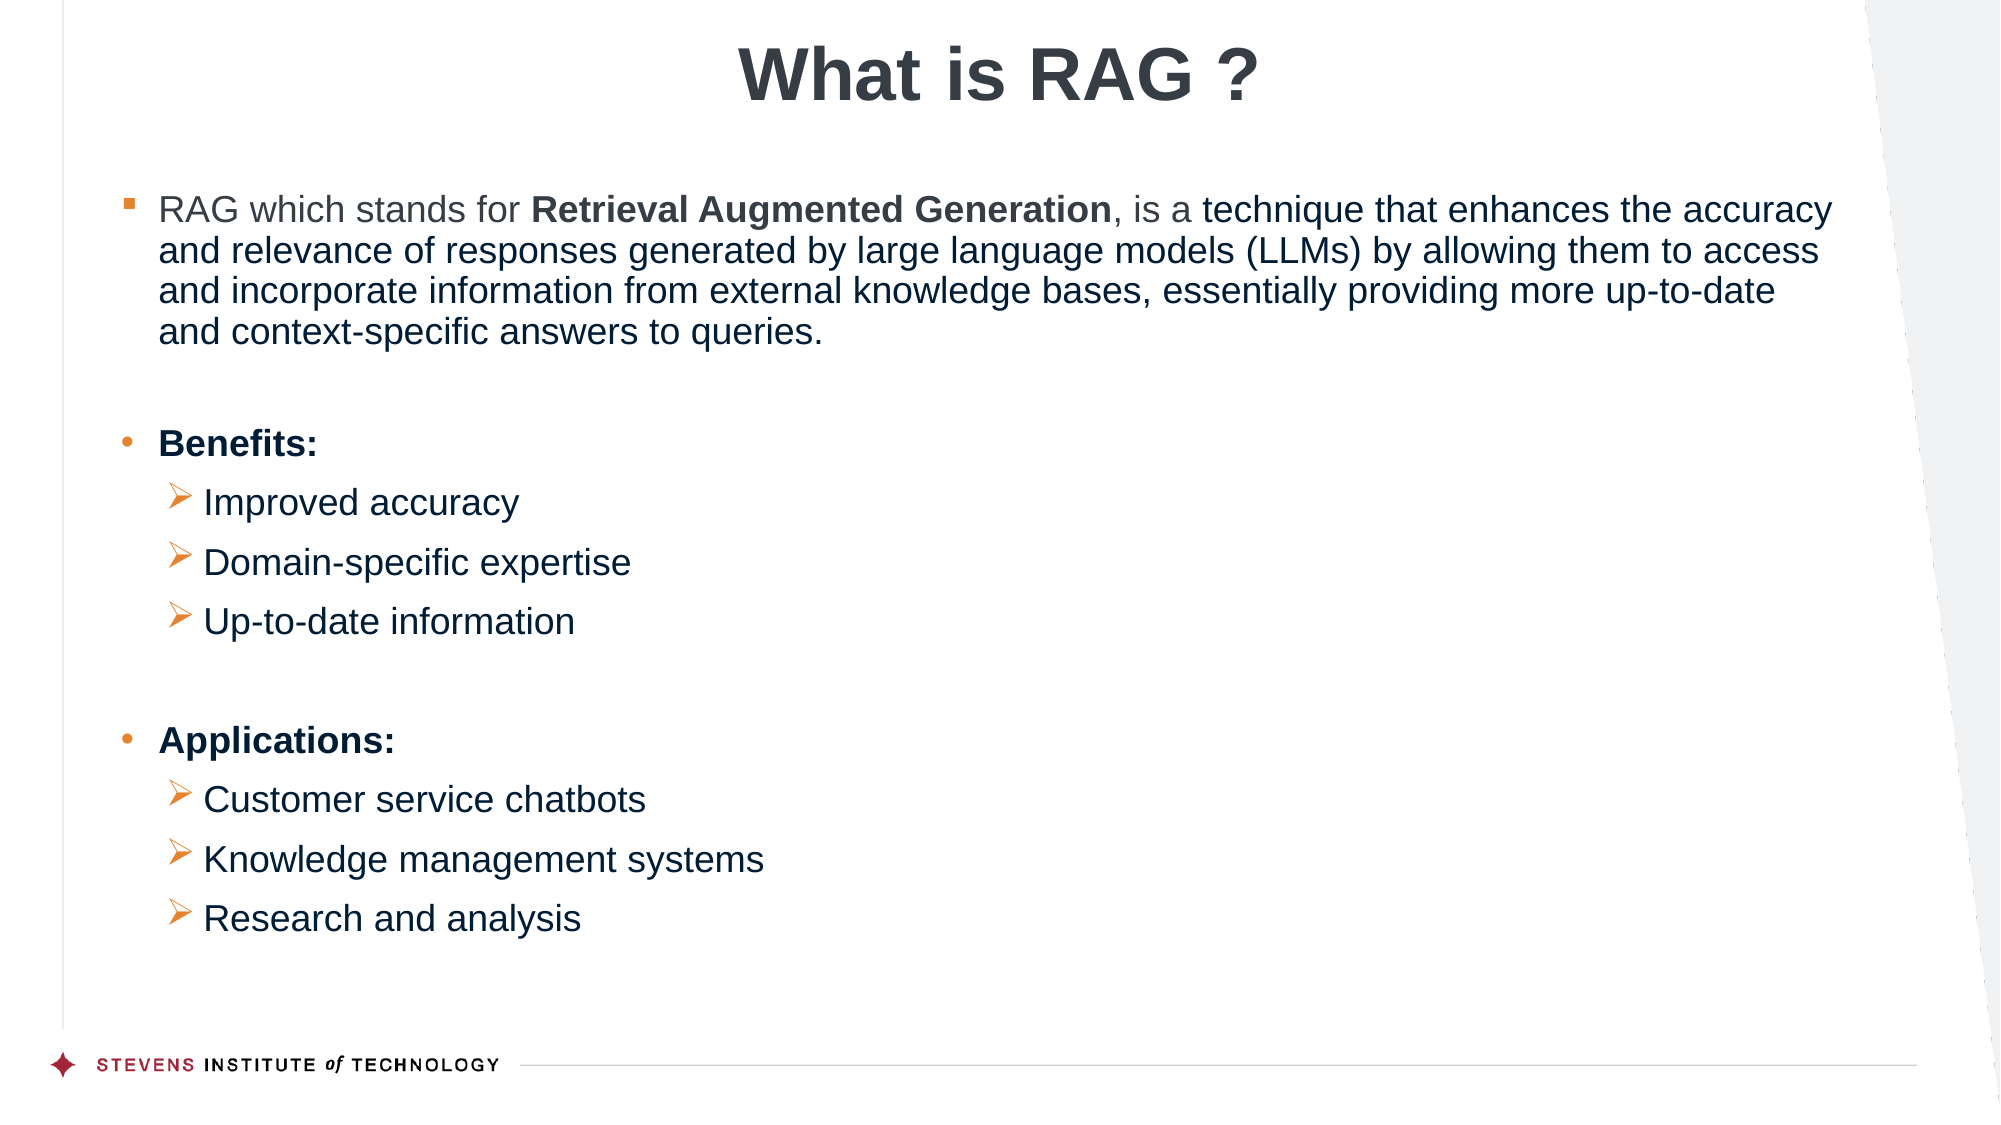

# What is RAG ?
RAG which stands for Retrieval Augmented Generation, is a technique that enhances the accuracy and relevance of responses generated by large language models (LLMs) by allowing them to access and incorporate information from external knowledge bases, essentially providing more up-to-date and context-specific answers to queries.

Benefits:
Improved accuracy
Domain-specific expertise
Up-to-date information

Applications:
Customer service chatbots
Knowledge management systems
Research and analysis